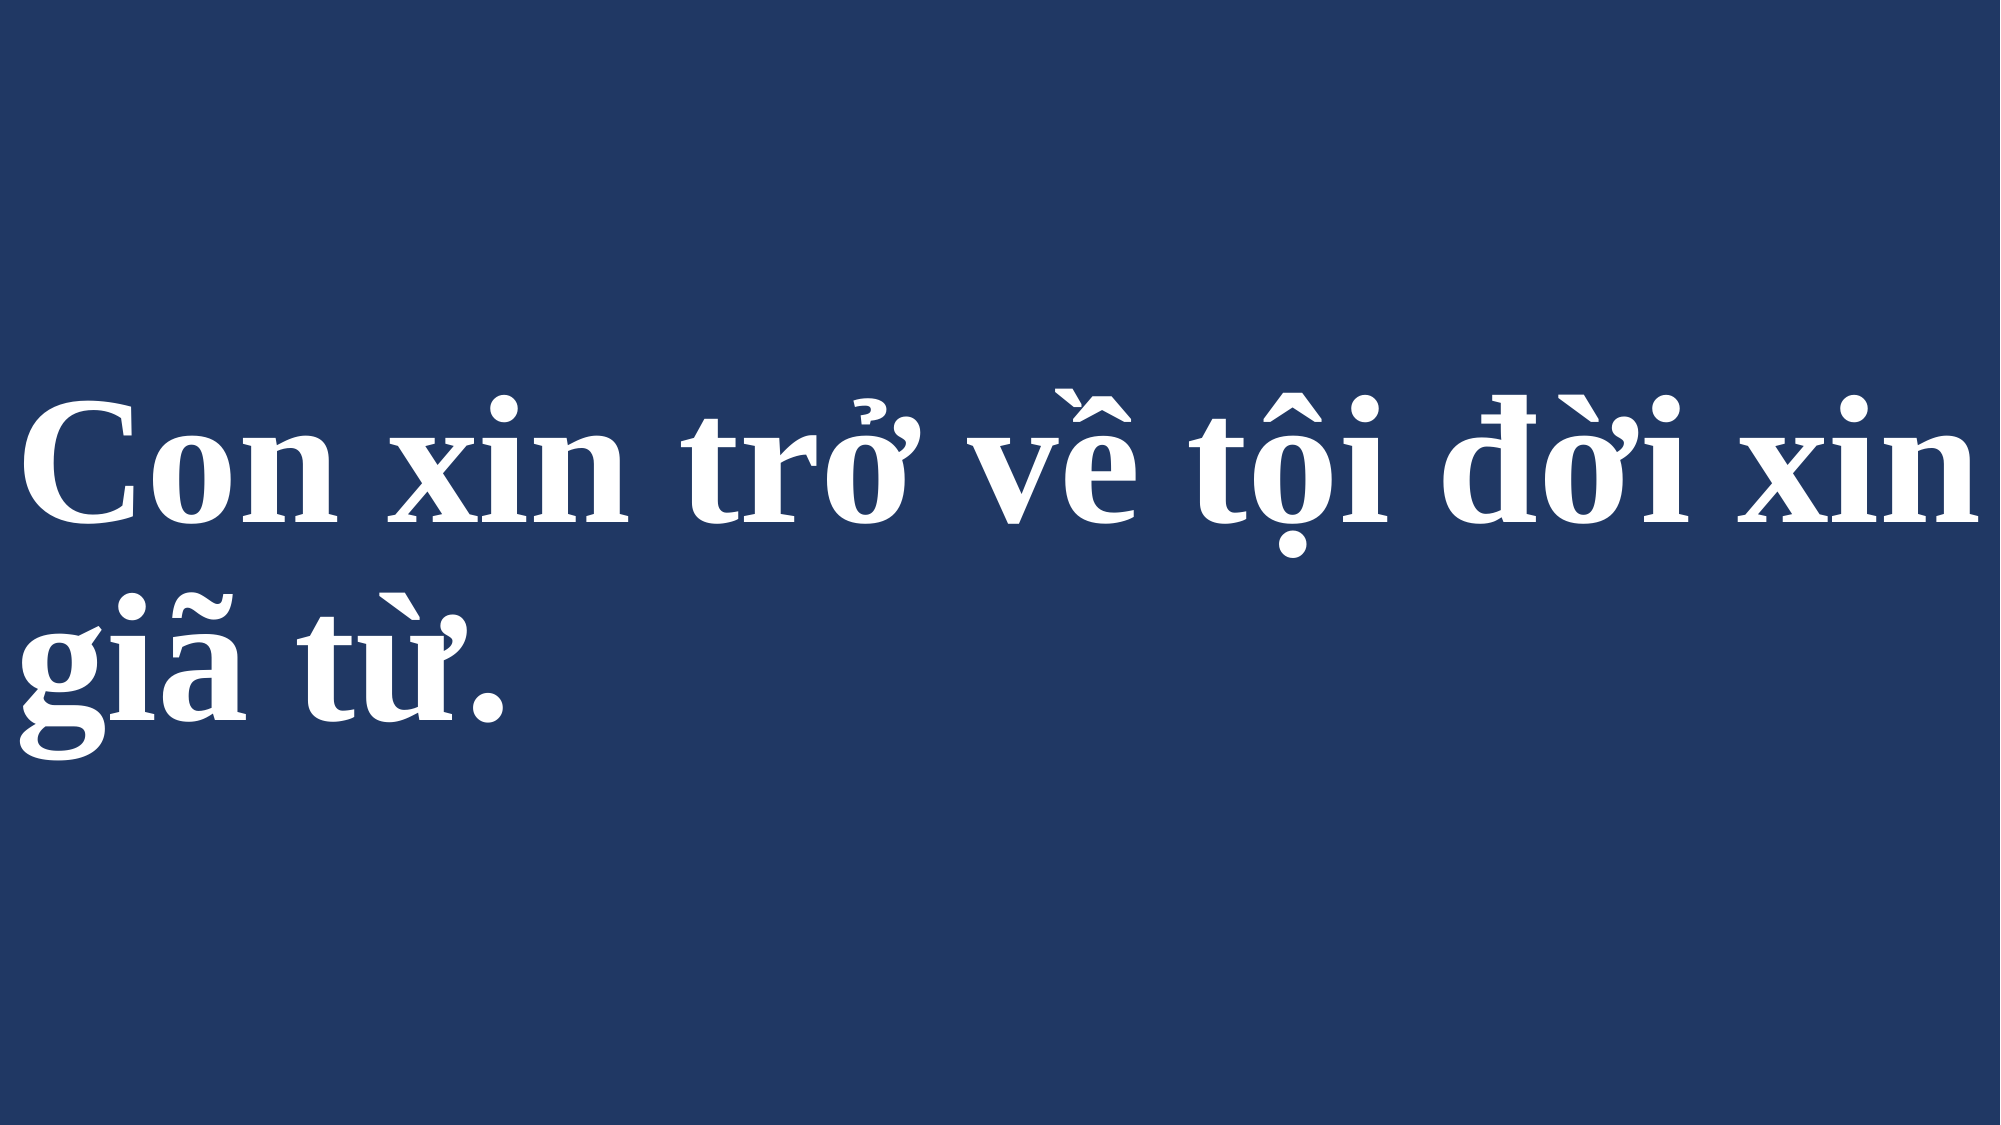

# Con xin trở về tội đời xin giã từ.